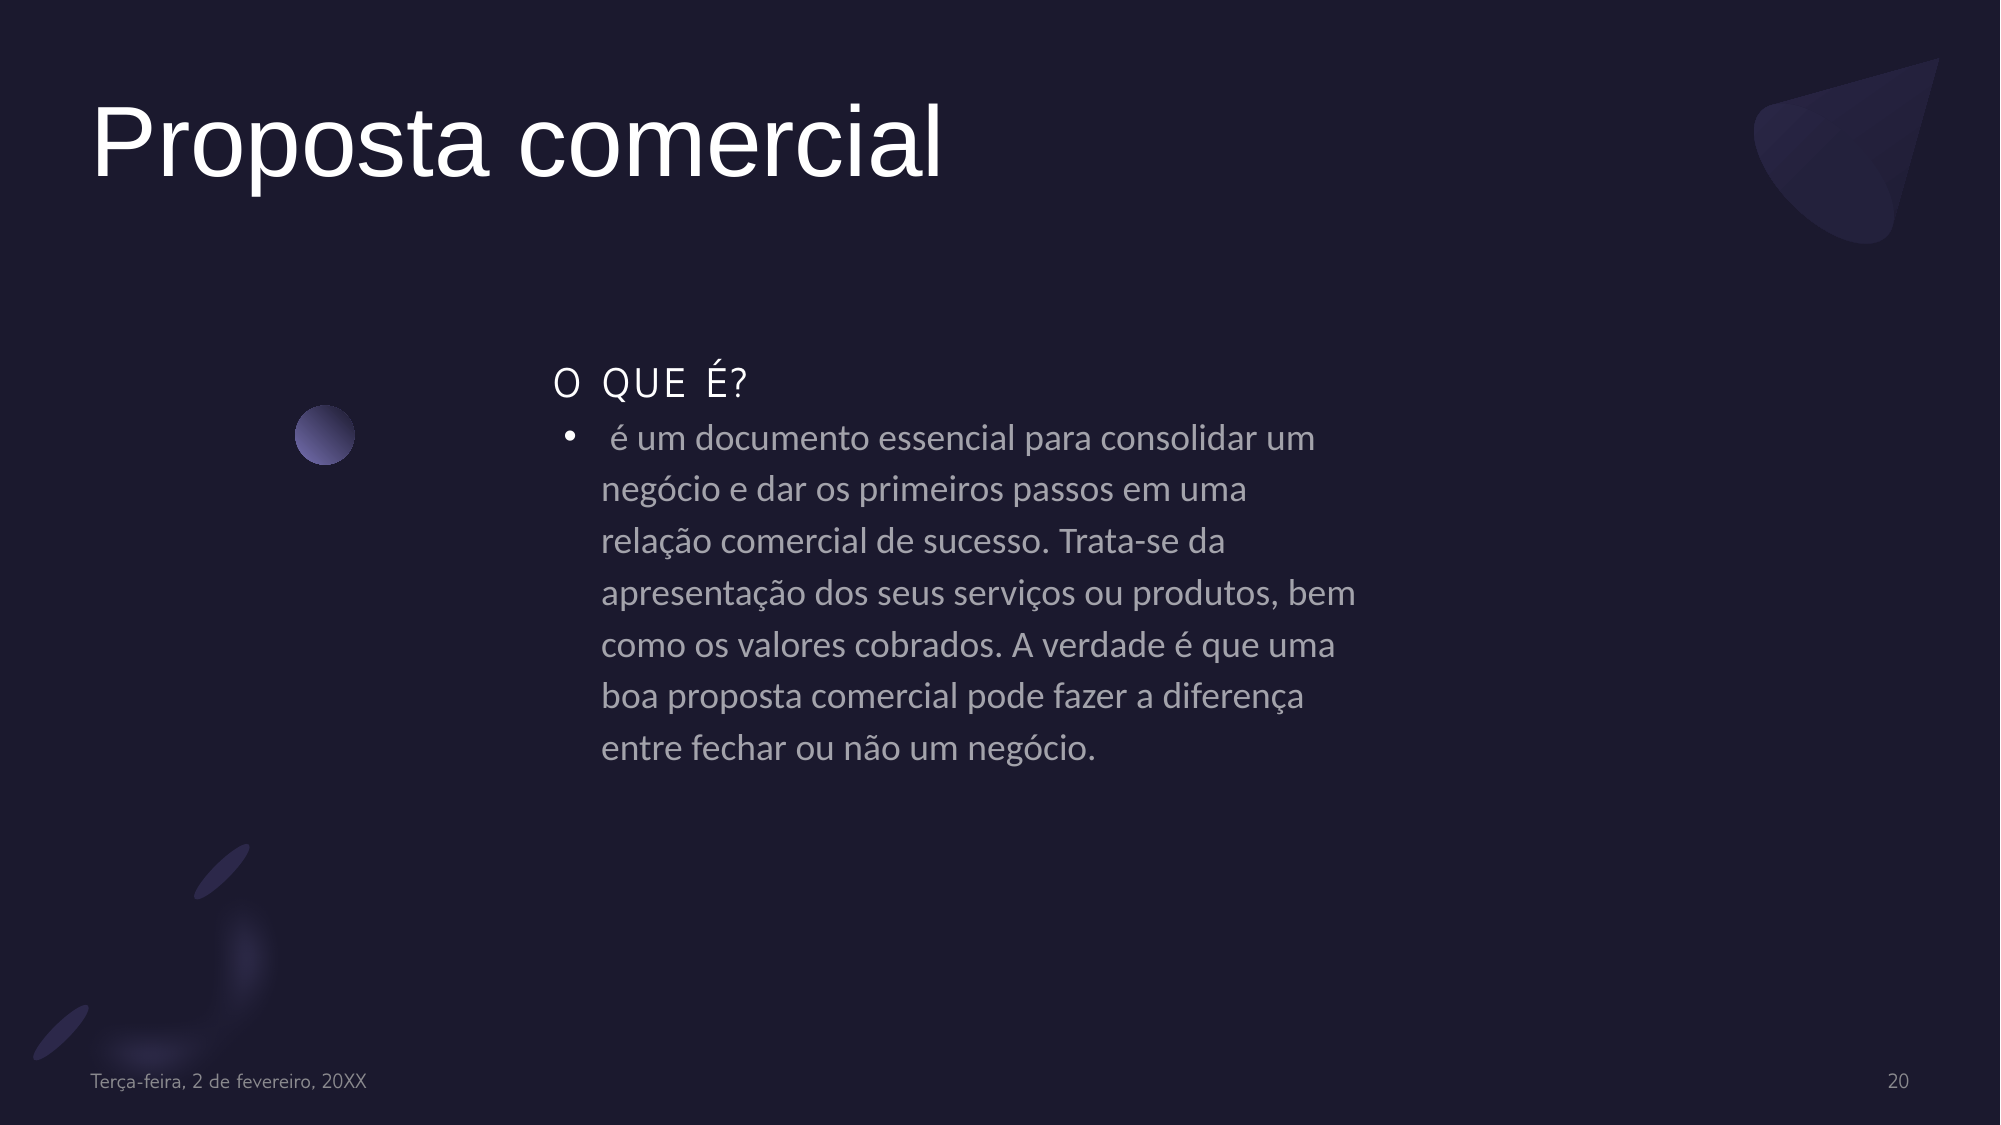

# Proposta comercial
O que é?
 é um documento essencial para consolidar um negócio e dar os primeiros passos em uma relação comercial de sucesso. Trata-se da apresentação dos seus serviços ou produtos, bem como os valores cobrados. A verdade é que uma boa proposta comercial pode fazer a diferença entre fechar ou não um negócio.
Terça-feira, 2 de fevereiro, 20XX
20